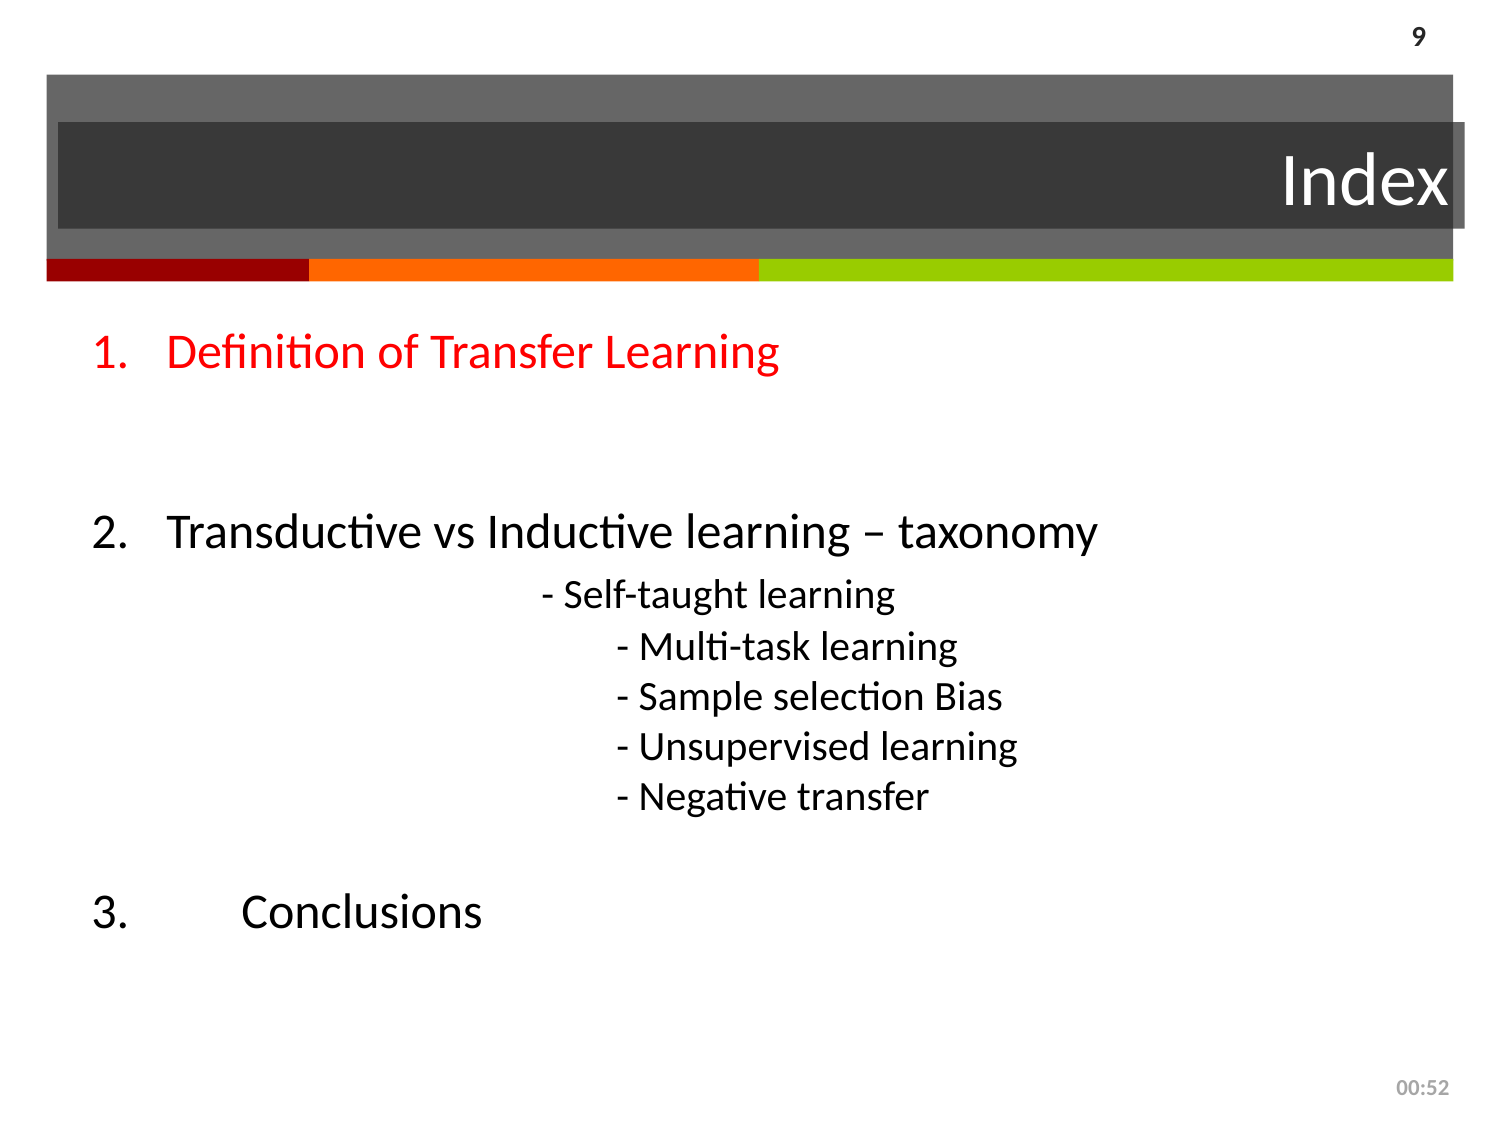

9
# Index
Definition of Transfer Learning

Transductive vs Inductive learning – taxonomy
		- Self-taught learning
		- Multi-task learning
		- Sample selection Bias
 		- Unsupervised learning
		- Negative transfer

3. 	Conclusions

00:52